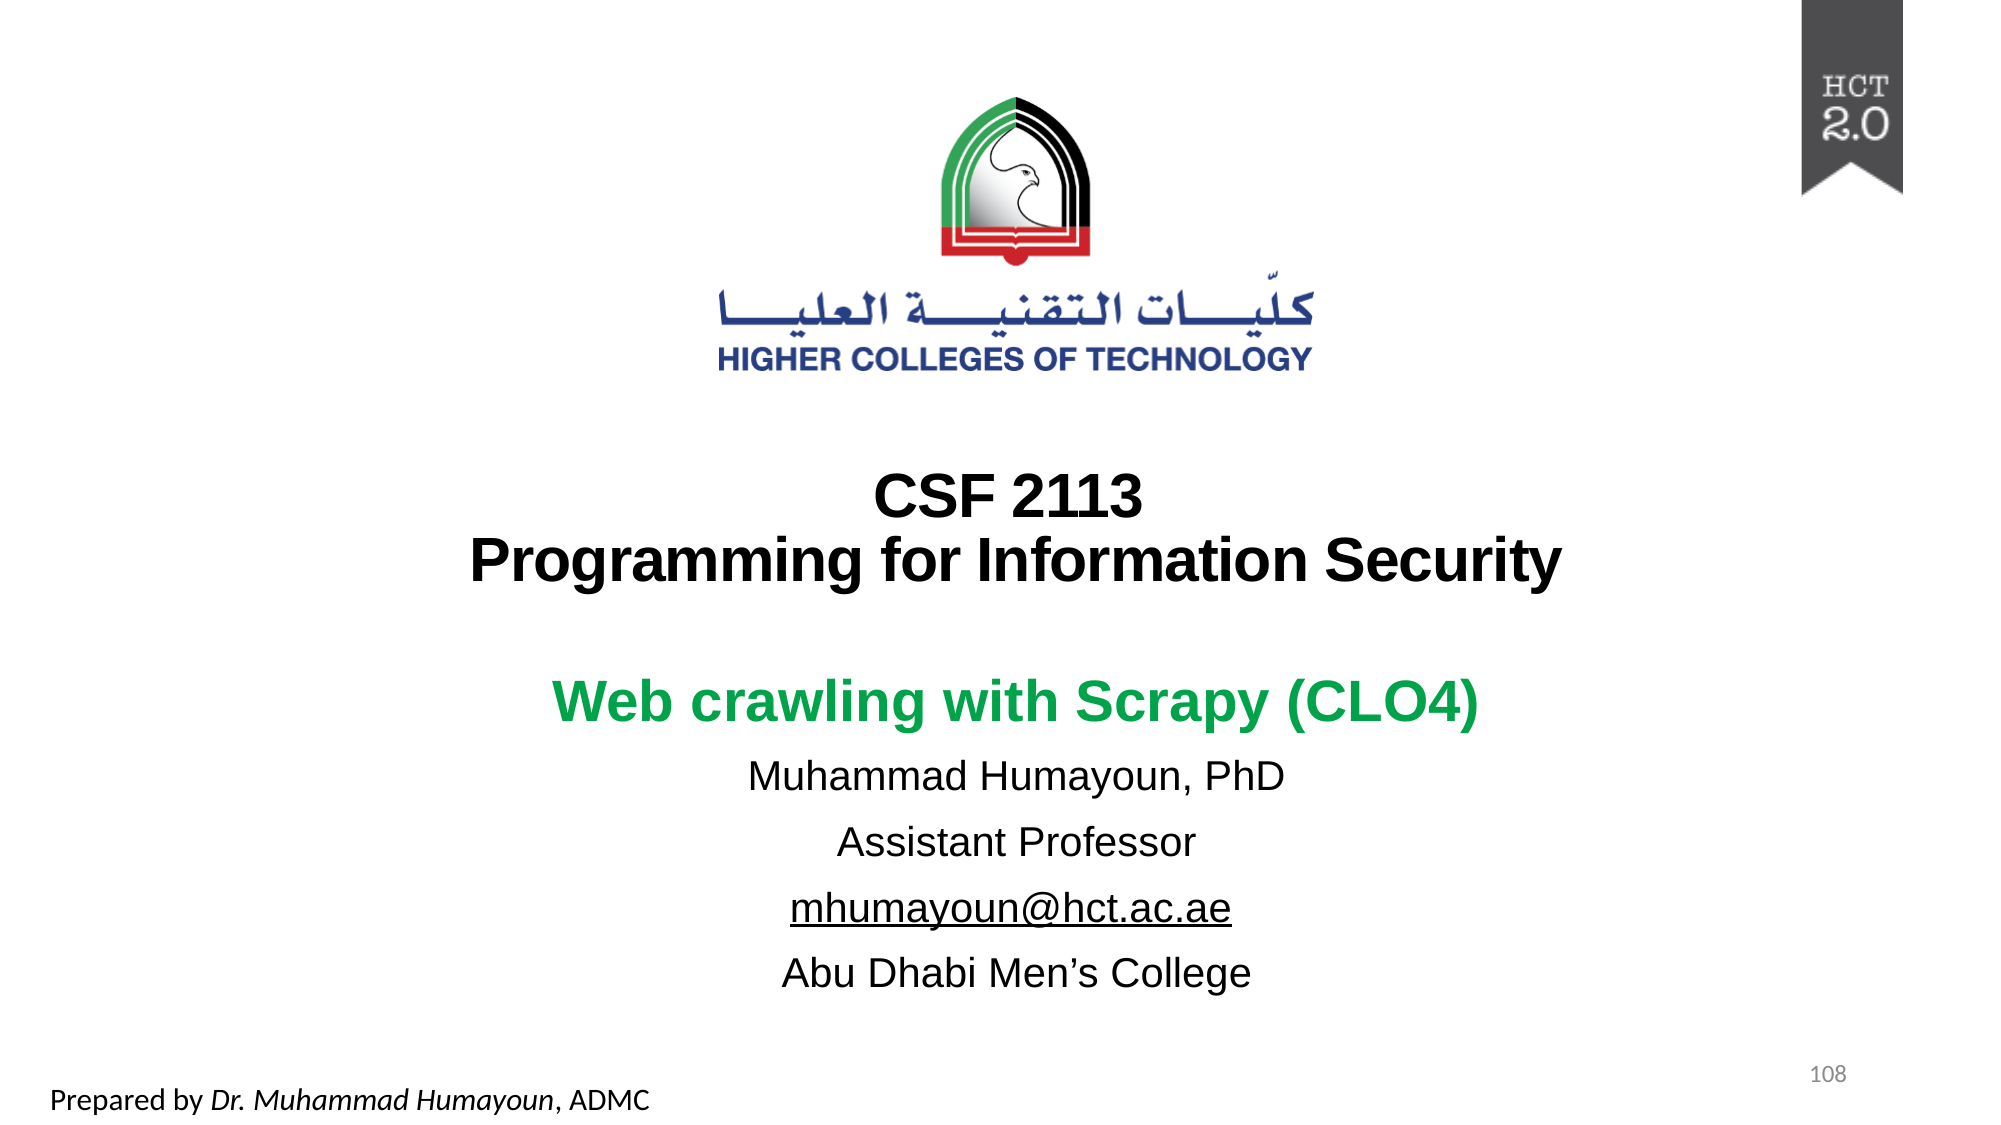

# CSF 2113 Programming for Information Security
Web crawling with Scrapy (CLO4)
Muhammad Humayoun, PhD
Assistant Professor
mhumayoun@hct.ac.ae
Abu Dhabi Men’s College
108